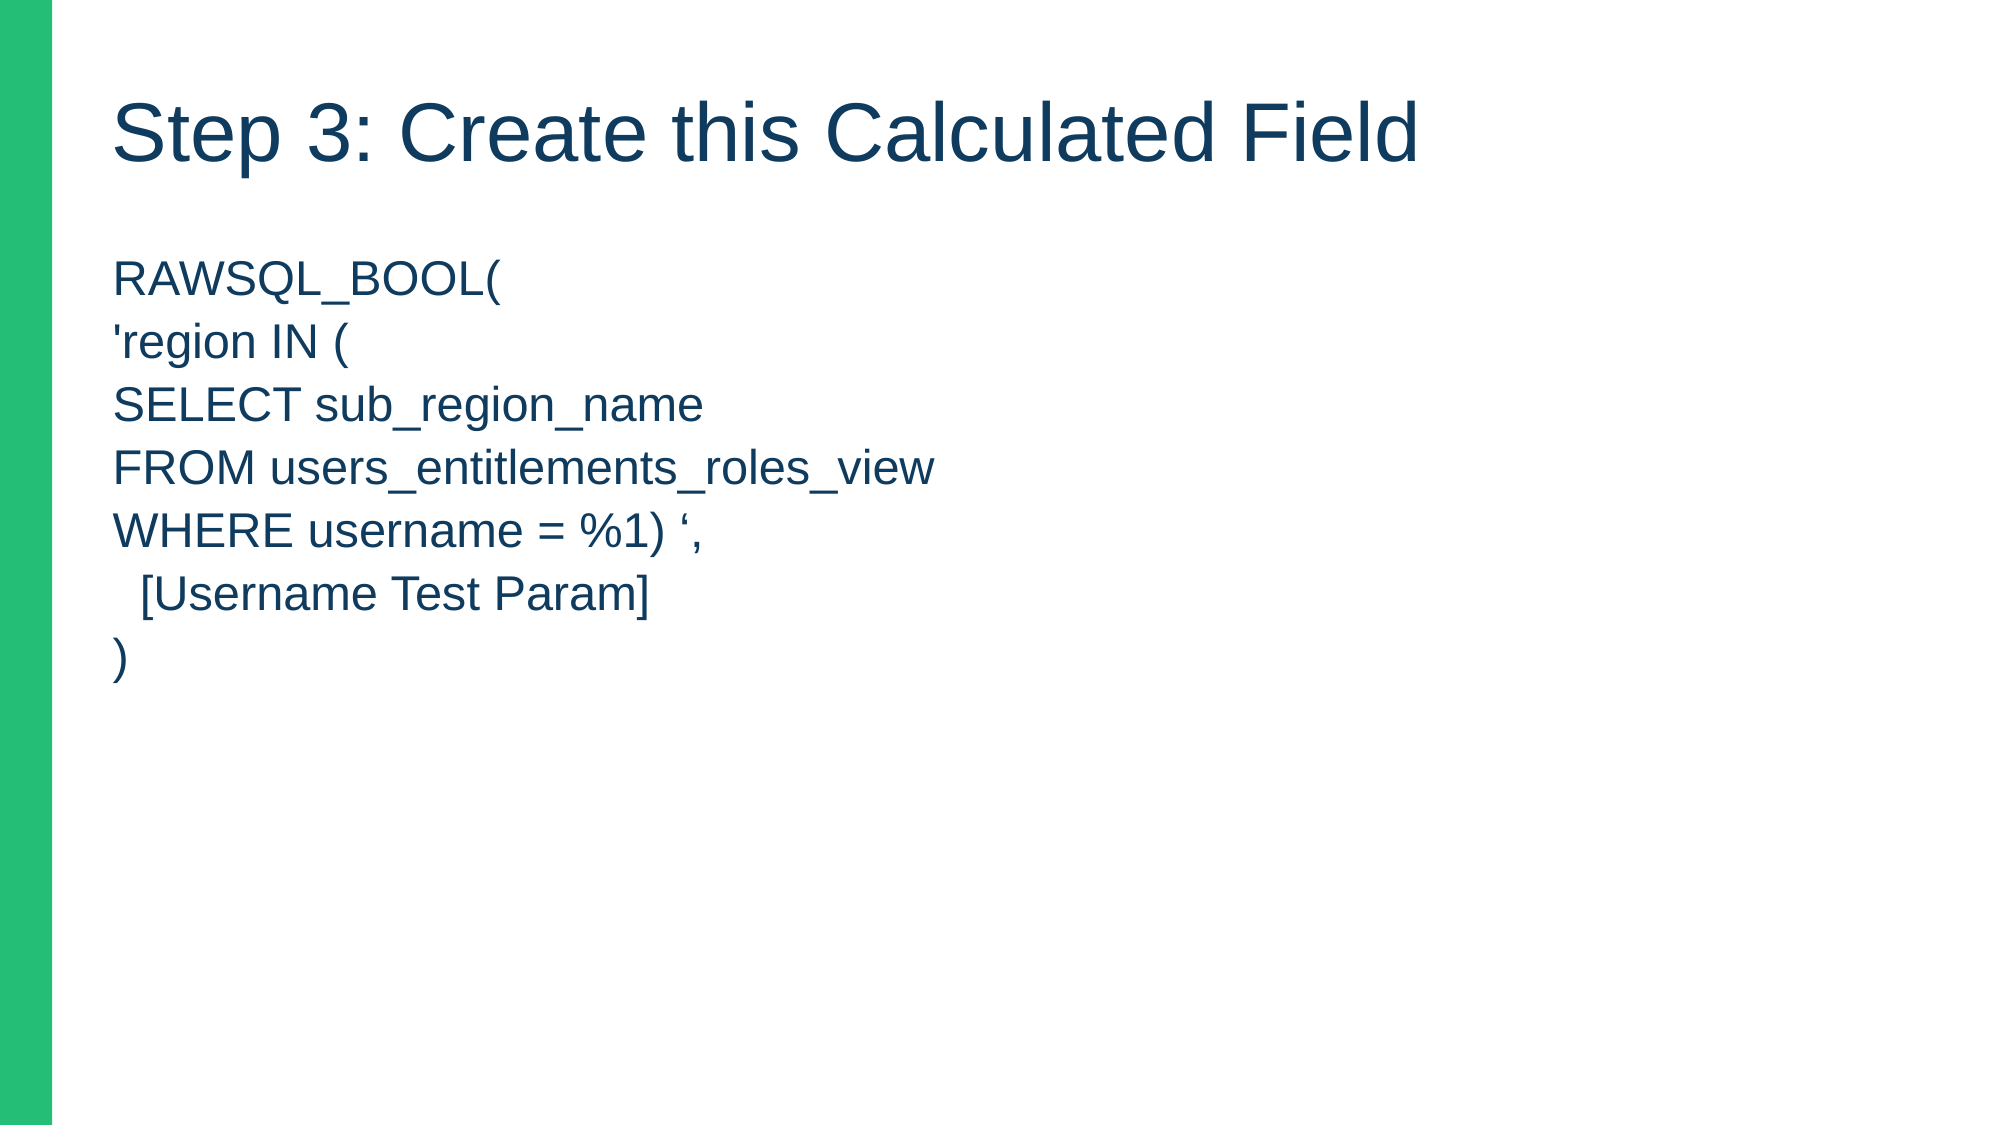

Step 3: Create this Calculated Field
RAWSQL_BOOL(
'region IN (
SELECT sub_region_name
FROM users_entitlements_roles_view
WHERE username = %1) ‘,
  [Username Test Param]
)